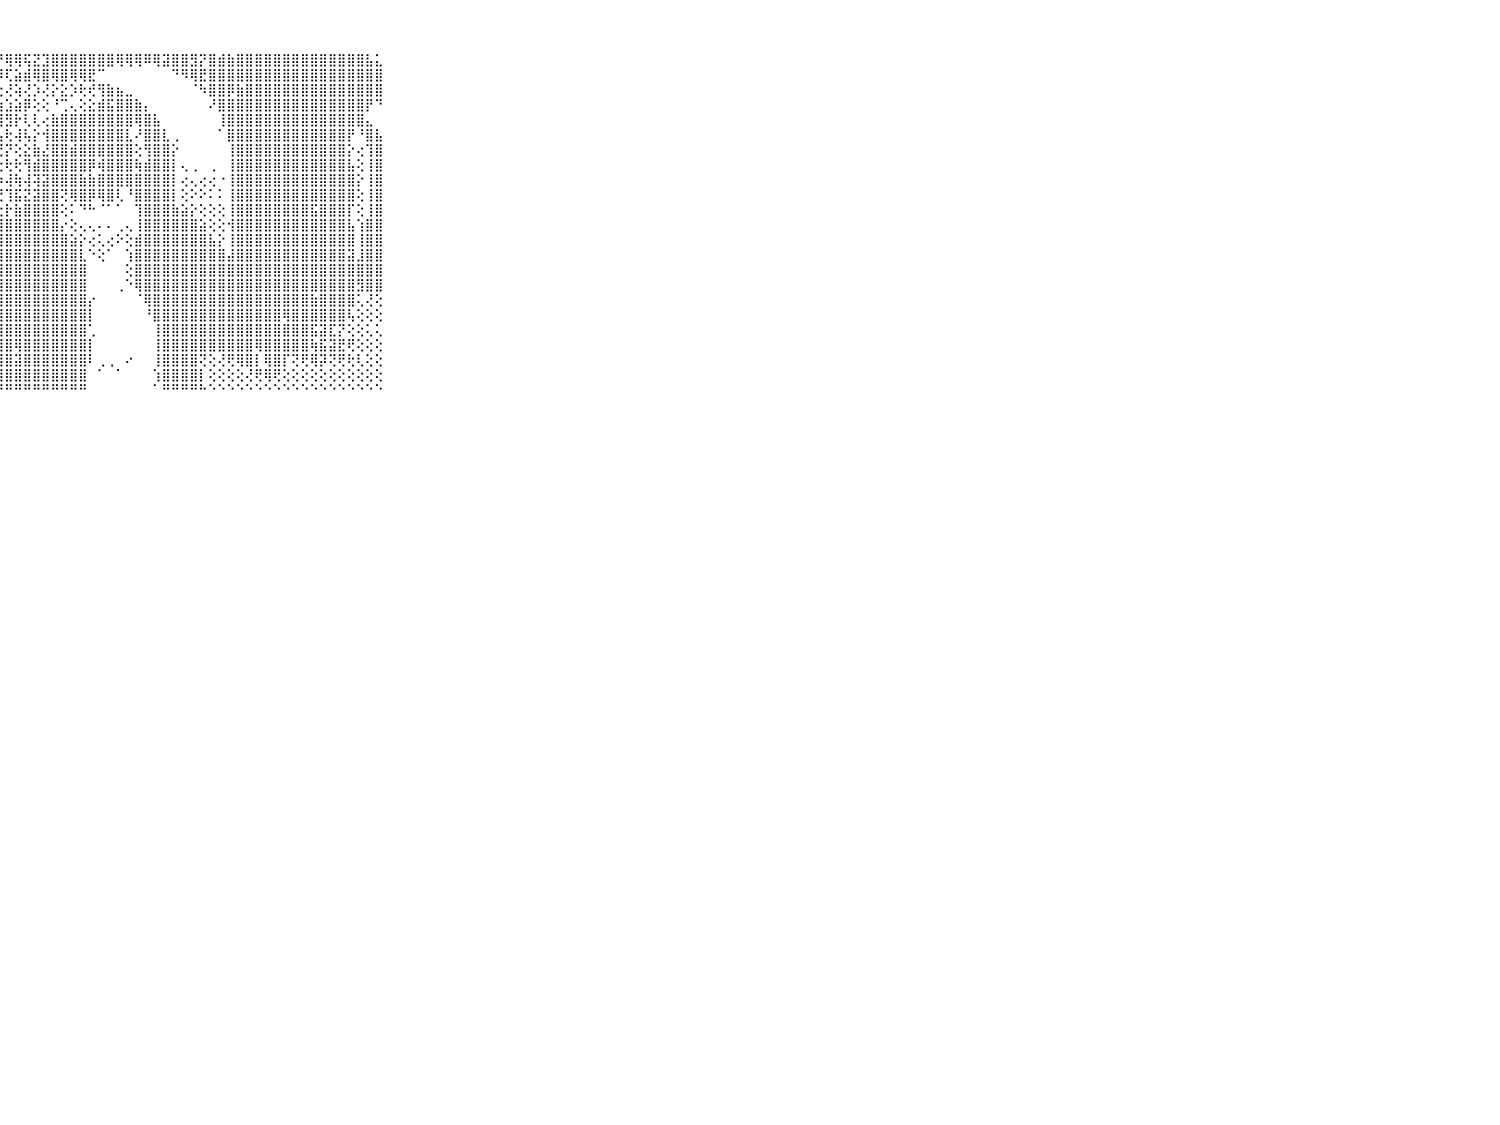

⠀⠀⠀⠀⠀⠀⠀⠀⠀⠀⠀⢕⢕⢕⢕⢜⣹⣷⣟⣷⢎⢕⢵⣮⣫⣽⢟⡞⢿⢿⢯⣝⣹⣿⣿⣿⣿⣿⣿⣿⢿⢿⢿⠿⢿⣽⣿⣿⣻⡝⣿⣾⣷⣿⣿⣿⣿⣿⣿⣿⣿⣿⣿⣿⣿⣿⣿⣧⣅⠀⠀⠀⠀⠀⠀⠀⠀⠀⠀⠀⠀
⠀⠀⠀⠀⠀⠀⠀⠀⠀⠀⠀⢕⢕⢗⢕⢸⢟⡕⡜⣿⣷⣵⣗⣵⡞⢿⢿⡾⢏⣵⣾⢿⣿⢿⣿⢿⢿⣟⠉⠀⠀⠀⠀⠀⠀⠀⠙⠻⢿⣟⣿⣿⣿⣿⣿⣿⣿⣿⣿⣿⣿⣿⣿⣿⣿⣿⣿⣿⣿⠀⠀⠀⠀⠀⠀⠀⠀⠀⠀⠀⠀
⠀⠀⠀⠀⠀⠀⠀⠀⠀⠀⠀⢕⢕⢕⢕⢱⢷⢕⣞⢇⡵⢕⢕⣳⢾⢎⣷⣕⢜⢵⢜⡱⢜⡕⣕⡱⢗⢞⢻⣷⣦⣀⠀⠀⠀⠀⠀⠀⠈⠳⣿⣿⡿⣷⣿⣿⣿⣿⣿⣿⣿⣿⣿⣿⣿⣿⣿⣿⣿⠀⠀⠀⠀⠀⠀⠀⠀⠀⠀⠀⠀
⠀⠀⠀⠀⠀⠀⠀⠀⠀⠀⠀⢕⢕⢟⢇⢱⢕⢿⢕⢝⢕⢕⢕⢗⢜⢇⢕⣵⣱⣵⡿⢕⢕⠘⢉⢄⢕⣕⣾⣯⣿⣿⣷⡄⠀⠀⠀⠀⠀⠀⠜⣿⣿⣿⣿⣿⣿⣿⣿⣿⣿⣿⣿⣿⣿⣿⣿⡟⠙⠀⠀⠀⠀⠀⠀⠀⠀⠀⠀⠀⠀
⠀⠀⠀⠀⠀⠀⠀⠀⠀⠀⠀⢕⢕⢕⢕⢕⢵⢇⢕⢇⢕⢇⢵⢮⢕⣝⡗⣻⣻⡗⢇⢇⢔⣷⣿⣿⣿⣿⣿⣿⣿⣿⢿⣿⣧⠀⠀⠀⠀⠀⠀⢸⣿⣿⣿⣿⣿⣿⣿⣿⣿⣿⣿⣿⣿⣿⣿⣄⠀⠀⠀⠀⠀⠀⠀⠀⠀⠀⠀⠀⠀
⠀⠀⠀⠀⠀⠀⠀⠀⠀⠀⠀⢕⢱⢵⢱⢕⢜⢕⡝⣗⣝⣵⡵⢱⢗⢇⢜⣧⢗⢼⢧⡕⢺⣿⣿⣿⣿⣿⣿⣿⣿⣇⠜⣿⣿⣇⢀⠀⠀⠀⠀⠁⣿⣿⣿⣿⣿⣿⣿⣿⣿⣿⣿⣿⣿⡟⠘⣿⣧⠀⠀⠀⠀⠀⠀⠀⠀⠀⠀⠀⠀
⠀⠀⠀⠀⠀⠀⠀⠀⠀⠀⠀⢕⢇⢗⢕⢗⢇⢕⢕⣕⢵⢱⢵⢵⢕⢜⢵⢝⡝⢕⣕⣷⣜⣿⣿⣾⣿⣿⣿⣿⣿⣿⢕⢻⣿⣿⡕⠀⠀⠀⠀⠀⢸⣿⣿⣿⣿⣿⣿⣿⣿⣿⣿⣿⣿⡕⢔⢹⣿⠀⠀⠀⠀⠀⠀⠀⠀⠀⠀⠀⠀
⠀⠀⠀⠀⠀⠀⠀⠀⠀⠀⠀⢕⢵⢕⢕⢜⡝⢕⢝⢝⣜⣜⣳⢕⣗⢗⢗⣗⢗⢗⢻⣾⣿⣿⣿⣿⣿⡿⢾⣿⣿⣿⢷⣾⣿⣿⡇⢄⢀⠀⢀⠀⢸⣿⣿⣿⣿⣿⣿⣿⣿⣿⣿⣿⣿⣧⢕⢸⣿⠀⠀⠀⠀⠀⠀⠀⠀⠀⠀⠀⠀
⠀⠀⠀⠀⠀⠀⠀⠀⠀⠀⠀⢕⢗⢜⢗⢕⢞⢝⢏⢹⢇⢼⢧⢕⢽⢿⢧⡵⢼⢷⢼⢽⣽⣿⣿⣿⣷⣷⣿⣿⣿⣿⣿⣿⣿⣿⡇⢔⢄⢔⢔⠐⢸⣿⣿⣿⣿⣿⣿⣿⣿⣿⣿⣿⣿⣿⡕⢸⣿⠀⠀⠀⠀⠀⠀⠀⠀⠀⠀⠀⠀
⠀⠀⠀⠀⠀⠀⠀⠀⠀⠀⠀⢕⡝⢕⢞⢕⢜⢕⢝⡝⢝⣝⣝⢝⣝⣝⣝⣝⢹⣯⣝⣽⣿⣿⢝⢿⣿⡿⢿⣿⢇⠘⣿⣿⣿⣿⡇⢕⠕⠕⠅⠅⢸⣿⣿⣿⣿⣿⣿⣿⣿⣿⣿⣿⣿⣿⢕⢸⣿⠀⠀⠀⠀⠀⠀⠀⠀⠀⠀⠀⠀
⠀⠀⠀⠀⠀⠀⠀⠀⠀⠀⠀⢕⢕⢕⢕⢕⣵⢕⢱⢗⡕⢗⣳⡗⢗⢗⡗⢗⡗⣷⣿⣿⣿⣿⢕⠅⠙⠓⠈⠁⠁⠀⢹⣿⣿⣿⣷⣵⡕⢕⢕⢕⢸⣿⣿⣿⣿⣿⣿⣿⣿⣯⣿⣿⣿⡏⢕⢸⣿⠀⠀⠀⠀⠀⠀⠀⠀⠀⠀⠀⠀
⠀⠀⠀⠀⠀⠀⠀⠀⠀⠀⠀⢕⣕⡕⢜⣝⣝⣝⢝⢝⢝⢕⡽⡹⢵⢽⣽⣿⣿⣿⣿⣿⣿⣿⡔⢕⢄⢄⠄⠄⢀⢄⢸⣿⣿⣿⣿⣿⣿⣵⢕⢕⢺⣿⣿⣿⣿⣿⣿⣿⣿⣿⣿⣿⣿⣧⢱⣿⣿⠀⠀⠀⠀⠀⠀⠀⠀⠀⠀⠀⠀
⠀⠀⠀⠀⠀⠀⠀⠀⠀⠀⠀⢕⢕⡕⢕⢕⢗⣗⣗⢳⡗⢞⢱⢵⢝⣹⣽⣿⣿⣿⣿⣿⣿⣿⣿⣵⡕⢔⢅⢔⠕⢕⣾⣿⣿⣿⣿⣿⣿⣿⣧⡕⢸⣿⣿⣿⣿⣿⣿⣿⣿⣿⣿⣿⣿⣿⢸⣿⣿⠀⠀⠀⠀⠀⠀⠀⠀⠀⠀⠀⠀
⠀⠀⠀⠀⠀⠀⠀⠀⠀⠀⠀⢕⢗⢜⡗⣕⣣⣹⣝⣫⢝⣹⡽⣯⣷⣿⣿⣿⣿⣿⣿⣿⣿⣿⣿⣿⣇⠑⢕⠁⠀⢱⣿⣿⣿⣿⣿⣿⣿⣿⣿⣿⣼⣿⣿⣿⣿⣿⣿⣿⣿⣿⣿⣿⣿⣽⣸⣿⣿⠀⠀⠀⠀⠀⠀⠀⠀⠀⠀⠀⠀
⠀⠀⠀⠀⠀⠀⠀⠀⠀⠀⠀⢹⣝⢝⢵⡧⢼⢽⣿⣳⡾⣳⣿⣿⣿⣿⣿⣿⣿⣿⣿⣿⣿⣿⣿⣿⣿⠀⠀⠀⠀⢕⣿⣿⣿⣿⣿⣿⣿⣿⣿⣿⣿⣿⣿⣿⣿⣿⣿⣿⣿⣿⣿⣿⣿⣿⣿⣿⣿⠀⠀⠀⠀⠀⠀⠀⠀⠀⠀⠀⠀
⠀⠀⠀⠀⠀⠀⠀⠀⠀⠀⠀⢵⢗⢗⢞⣗⣻⣟⣟⣏⣹⣽⣾⣿⣿⣿⣿⣿⣿⣿⣿⣿⣿⣿⣿⣿⣿⠀⠀⠀⢀⠑⢿⣿⣿⣿⣿⣿⣿⣿⣿⣿⣿⣿⣿⣿⣿⣿⣿⣿⣿⣿⣿⣿⣿⣿⣻⣿⣿⠀⠀⠀⠀⠀⠀⠀⠀⠀⠀⠀⠀
⠀⠀⠀⠀⠀⠀⠀⠀⠀⠀⠀⣜⣏⣝⣹⣱⢧⣾⣿⣿⣿⣿⣿⣿⣿⣿⣿⣿⣿⣿⣿⣿⣿⣿⣿⣿⣿⡔⠀⠀⠀⠀⠈⢿⣿⣿⣿⣿⣿⣿⣿⣿⣿⣿⣿⣿⣿⣿⣿⣿⣿⣷⣿⣿⣿⣿⢅⢜⢕⠀⠀⠀⠀⠀⠀⠀⠀⠀⠀⠀⠀
⠀⠀⠀⠀⠀⠀⠀⠀⠀⠀⠀⣫⣵⣷⣽⢿⣾⣿⣿⣿⣿⣿⣿⣿⣿⣿⣿⣿⣿⣿⣿⣿⣿⣿⣿⣿⣿⡇⠀⠀⠀⠀⠀⠘⣿⣿⣿⣿⣿⣿⣿⣿⣿⣿⣿⣿⣿⣿⢿⣿⣿⣿⣿⣿⣿⢧⢕⢕⢕⠀⠀⠀⠀⠀⠀⠀⠀⠀⠀⠀⠀
⠀⠀⠀⠀⠀⠀⠀⠀⠀⠀⠀⢻⣷⣻⣿⣟⣯⡽⢿⡿⣿⣿⣿⣿⣿⣿⣿⣿⣿⣿⣿⣿⣿⣿⣿⣿⣿⢁⠀⠀⠀⠀⠀⠀⢸⣿⣿⣿⣿⣿⣿⣿⣿⣿⣿⣿⣿⣿⣿⣿⣿⣯⣽⣏⡝⢕⢕⢅⢅⠀⠀⠀⠀⠀⠀⠀⠀⠀⠀⠀⠀
⠀⠀⠀⠀⠀⠀⠀⠀⠀⠀⠀⣻⣿⣿⣯⣵⣿⣷⣾⣿⣿⣿⣿⣿⣿⣿⣿⣿⣿⢿⣿⣿⣿⣿⣿⣿⣿⡇⠀⠀⠀⠀⠀⠀⢸⣿⣿⣿⣿⣿⣿⣿⣿⣿⣿⢿⣿⣿⣿⣿⣿⢷⣯⣽⣟⢟⢕⢕⢕⠀⠀⠀⠀⠀⠀⠀⠀⠀⠀⠀⠀
⠀⠀⠀⠀⠀⠀⠀⠀⠀⠀⠀⣿⣿⣿⣞⣿⣿⣿⣯⣼⣿⣿⣿⣿⣿⣿⣿⣿⣿⣽⣿⣿⣿⣿⣿⣿⣿⠇⢀⢀⠀⠔⠀⠀⢸⣿⣿⣿⣿⢝⢕⢜⢟⢿⣿⡇⢿⣿⡏⢝⢟⢿⡽⢝⢟⢗⢇⢕⢕⠀⠀⠀⠀⠀⠀⠀⠀⠀⠀⠀⠀
⠀⠀⠀⠀⠀⠀⠀⠀⠀⠀⠀⡿⢿⣟⣻⣿⣽⣵⣿⣿⣿⣿⣿⣿⣿⢿⣿⣿⣿⣿⣿⣿⣿⣿⣿⣿⣿⠀⠁⠀⠁⠀⠀⠀⢱⣿⣿⣿⣿⡇⢕⢕⢕⢕⢜⢟⢿⢟⢕⢕⢕⢕⢕⢕⢕⢕⢕⢕⢕⠀⠀⠀⠀⠀⠀⠀⠀⠀⠀⠀⠀
⠀⠀⠀⠀⠀⠀⠀⠀⠀⠀⠀⠘⠛⠙⠛⠛⠛⠛⠛⠛⠛⠛⠛⠛⠛⠘⠛⠛⠛⠛⠛⠛⠛⠛⠛⠛⠛⠀⠀⠀⠀⠀⠀⠀⠁⠛⠛⠛⠛⠓⠑⠑⠑⠑⠑⠑⠑⠑⠑⠑⠑⠑⠑⠑⠑⠑⠑⠑⠑⠀⠀⠀⠀⠀⠀⠀⠀⠀⠀⠀⠀